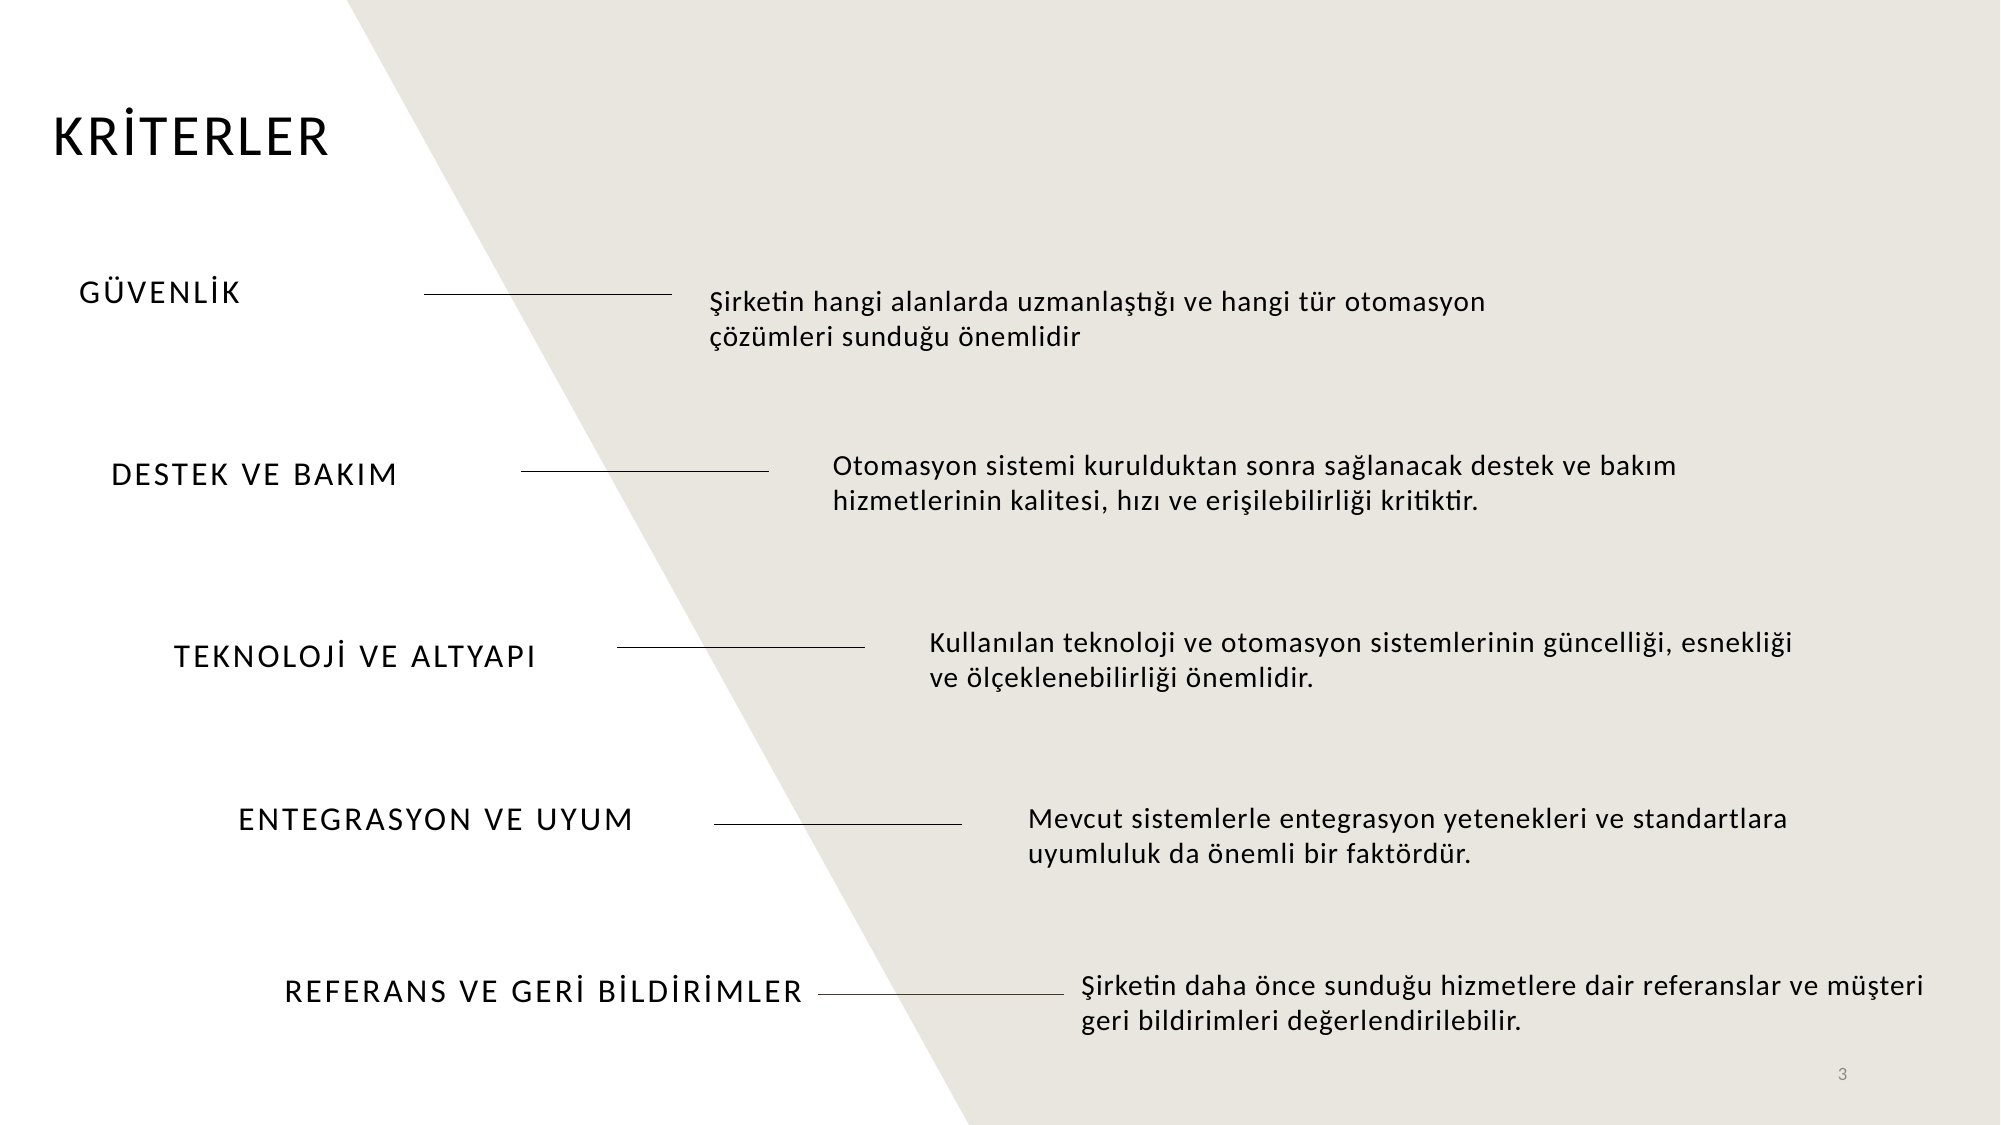

# kriterler
Güvenlik
Şirketin hangi alanlarda uzmanlaştığı ve hangi tür otomasyon çözümleri sunduğu önemlidir
Destek ve bakım
Otomasyon sistemi kurulduktan sonra sağlanacak destek ve bakım hizmetlerinin kalitesi, hızı ve erişilebilirliği kritiktir.
Teknoloji ve altyapı
Kullanılan teknoloji ve otomasyon sistemlerinin güncelliği, esnekliği ve ölçeklenebilirliği önemlidir.
Entegrasyon ve uyum
Mevcut sistemlerle entegrasyon yetenekleri ve standartlara uyumluluk da önemli bir faktördür.
Referans ve geri bildirimler
Şirketin daha önce sunduğu hizmetlere dair referanslar ve müşteri geri bildirimleri değerlendirilebilir.
3